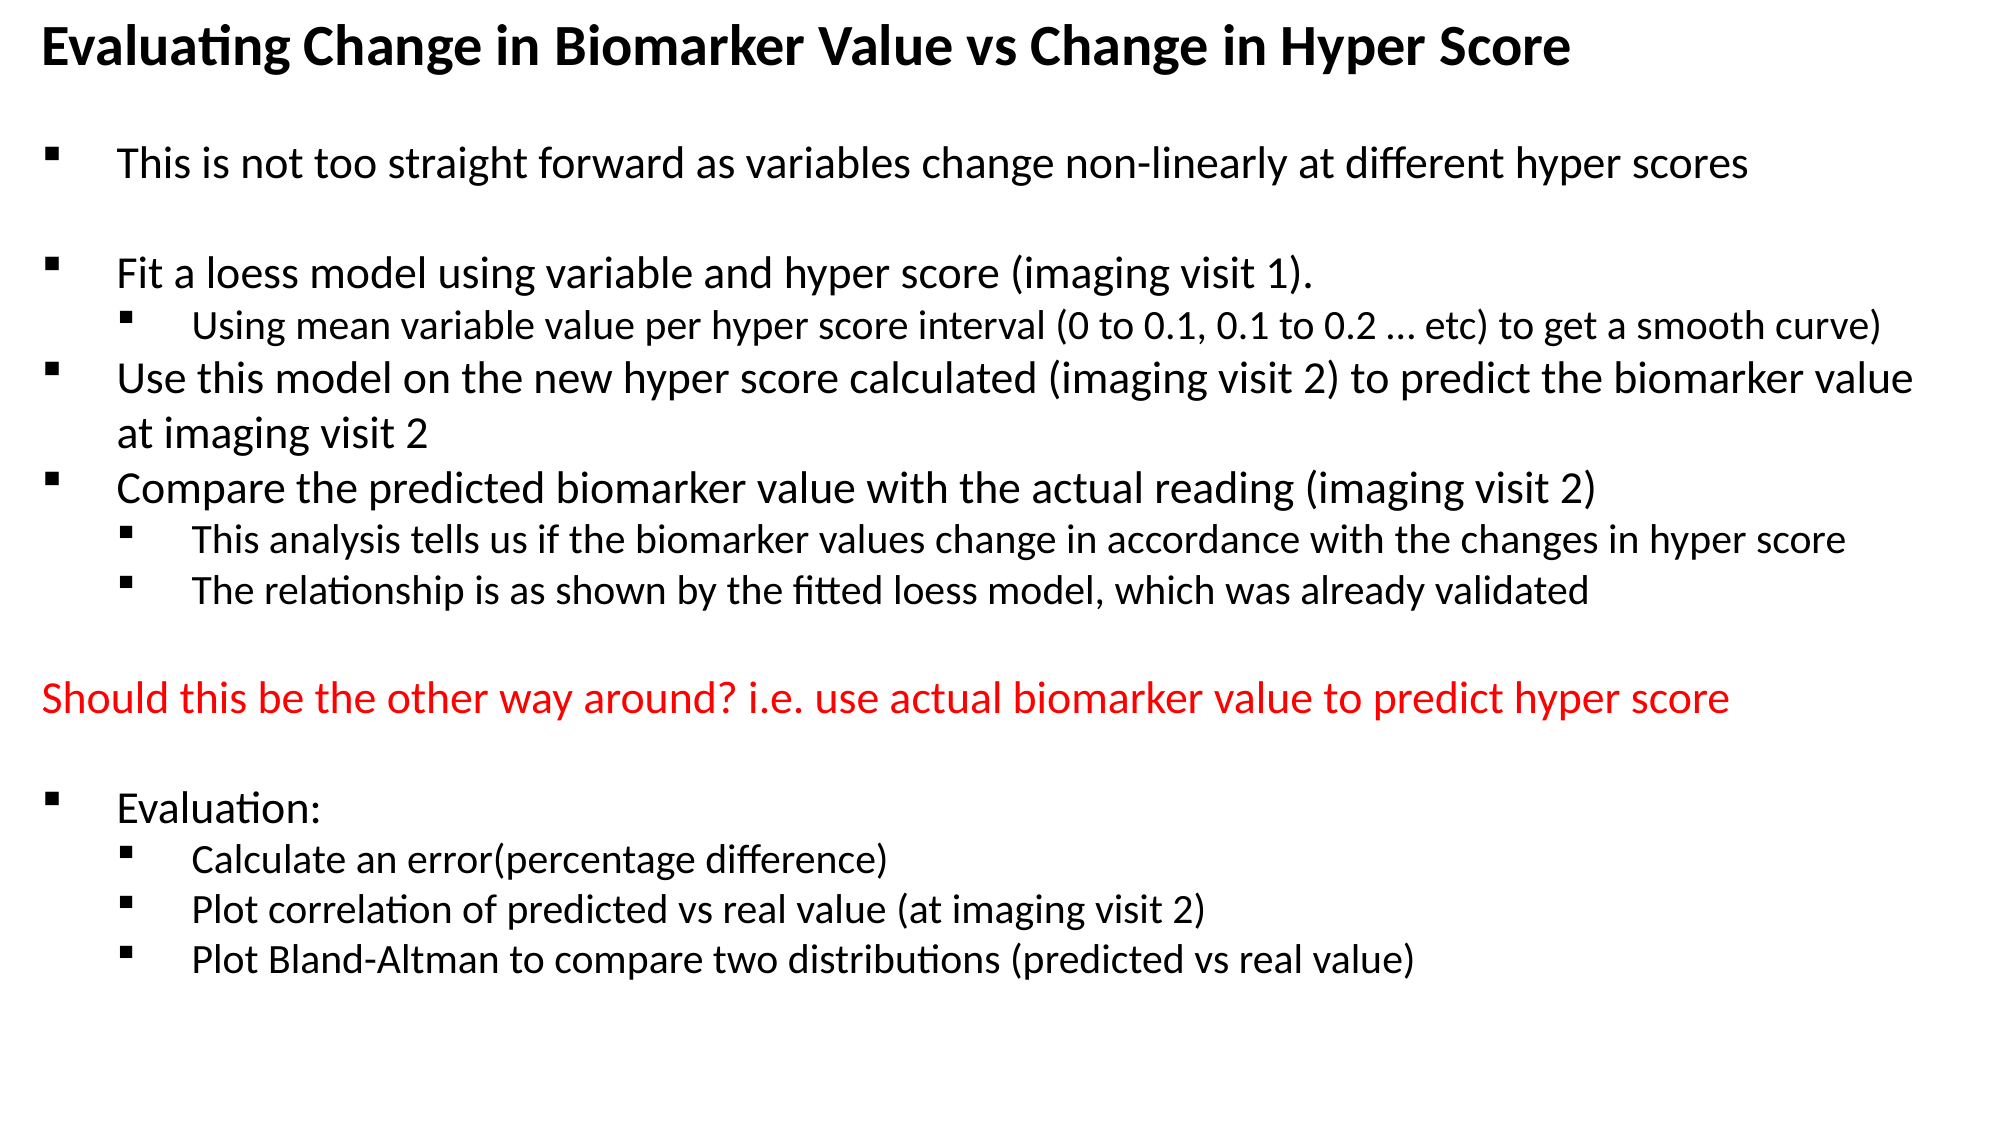

Evaluating Change in Biomarker Value vs Change in Hyper Score

This is not too straight forward as variables change non-linearly at different hyper scores

Fit a loess model using variable and hyper score (imaging visit 1).
Using mean variable value per hyper score interval (0 to 0.1, 0.1 to 0.2 … etc) to get a smooth curve)
Use this model on the new hyper score calculated (imaging visit 2) to predict the biomarker value at imaging visit 2
Compare the predicted biomarker value with the actual reading (imaging visit 2)
This analysis tells us if the biomarker values change in accordance with the changes in hyper score
The relationship is as shown by the fitted loess model, which was already validated

Should this be the other way around? i.e. use actual biomarker value to predict hyper score

Evaluation:
Calculate an error(percentage difference)
Plot correlation of predicted vs real value (at imaging visit 2)
Plot Bland-Altman to compare two distributions (predicted vs real value)